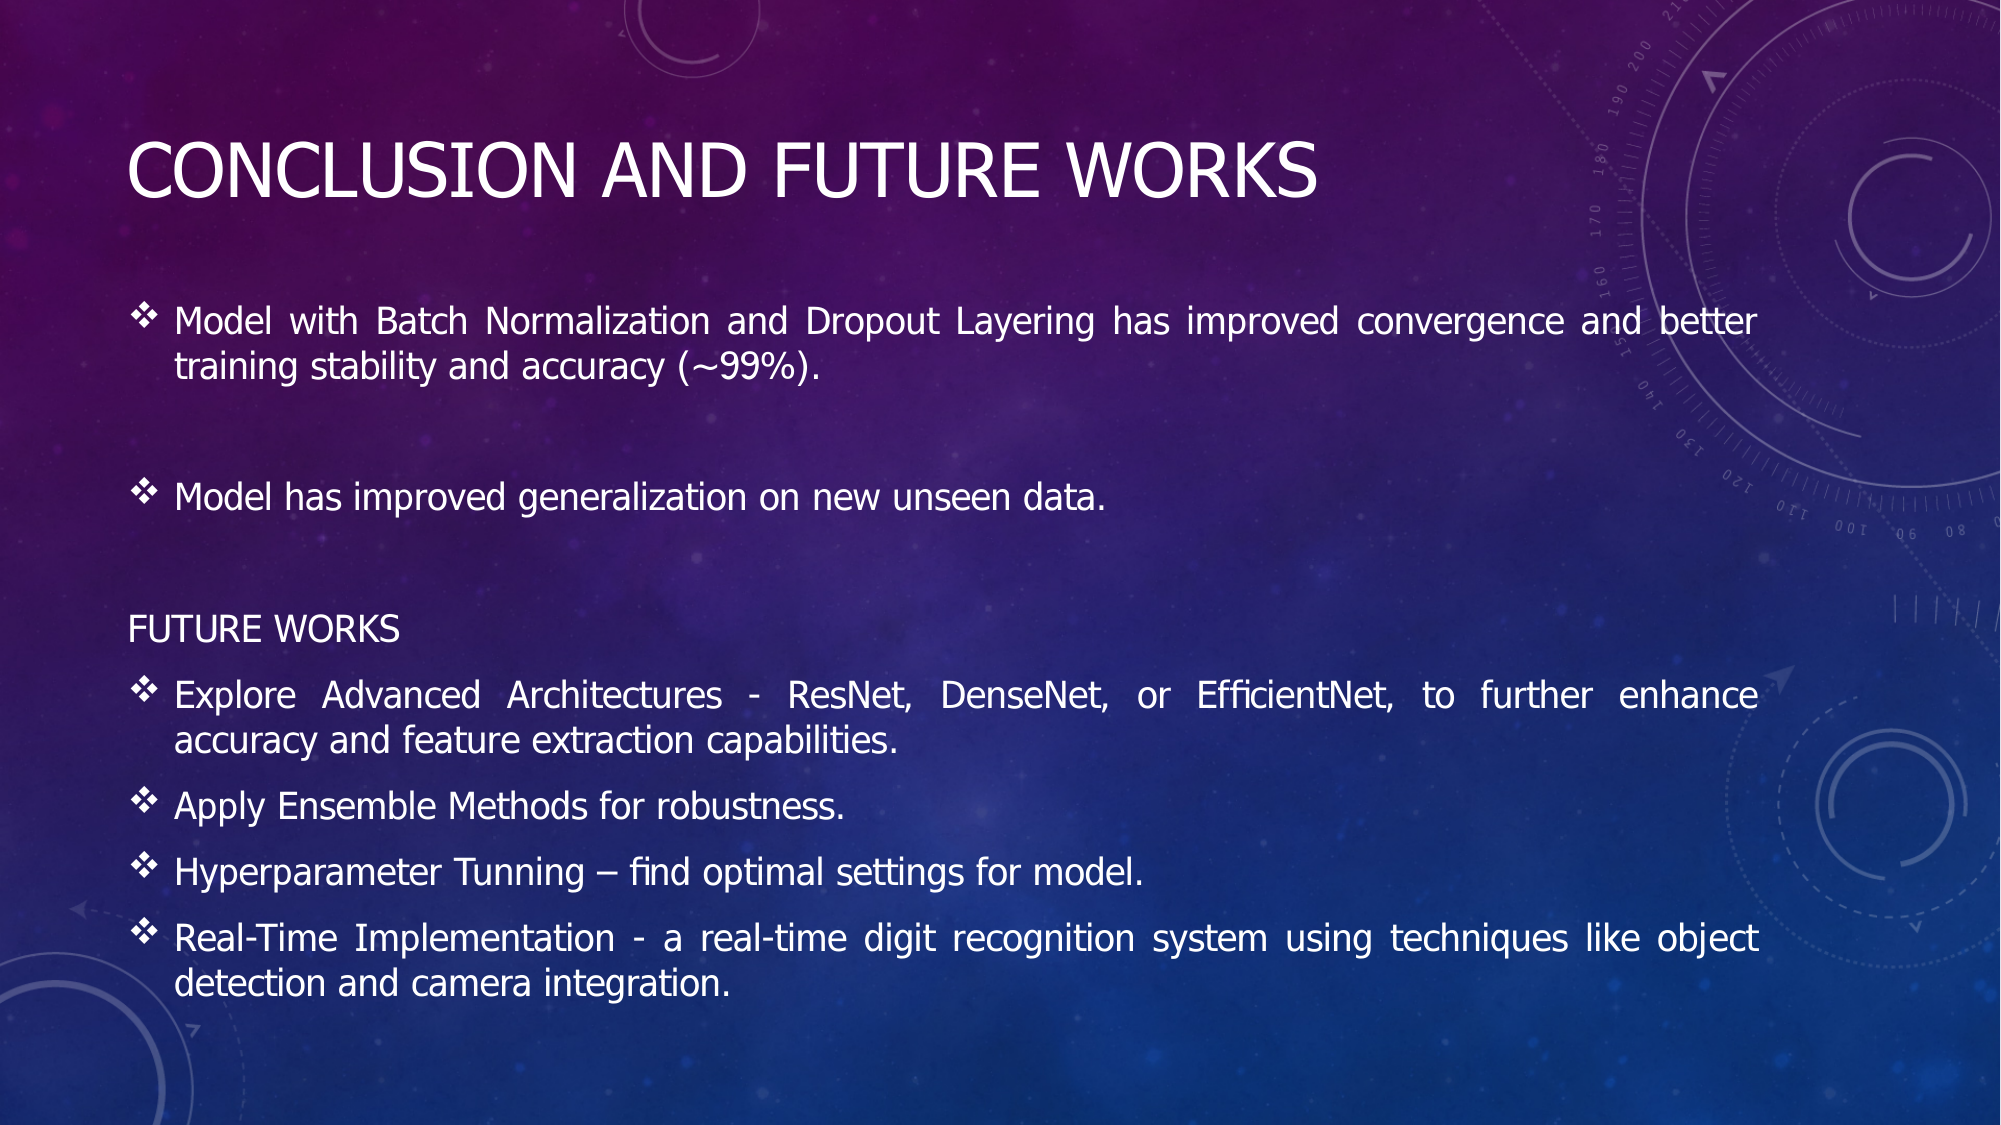

# Conclusion and Future Works
Model with Batch Normalization and Dropout Layering has improved convergence and better training stability and accuracy (~99%).

Model has improved generalization on new unseen data.

FUTURE WORKS
Explore Advanced Architectures - ResNet, DenseNet, or EfficientNet, to further enhance accuracy and feature extraction capabilities.
Apply Ensemble Methods for robustness.
Hyperparameter Tunning – find optimal settings for model.
Real-Time Implementation - a real-time digit recognition system using techniques like object detection and camera integration.